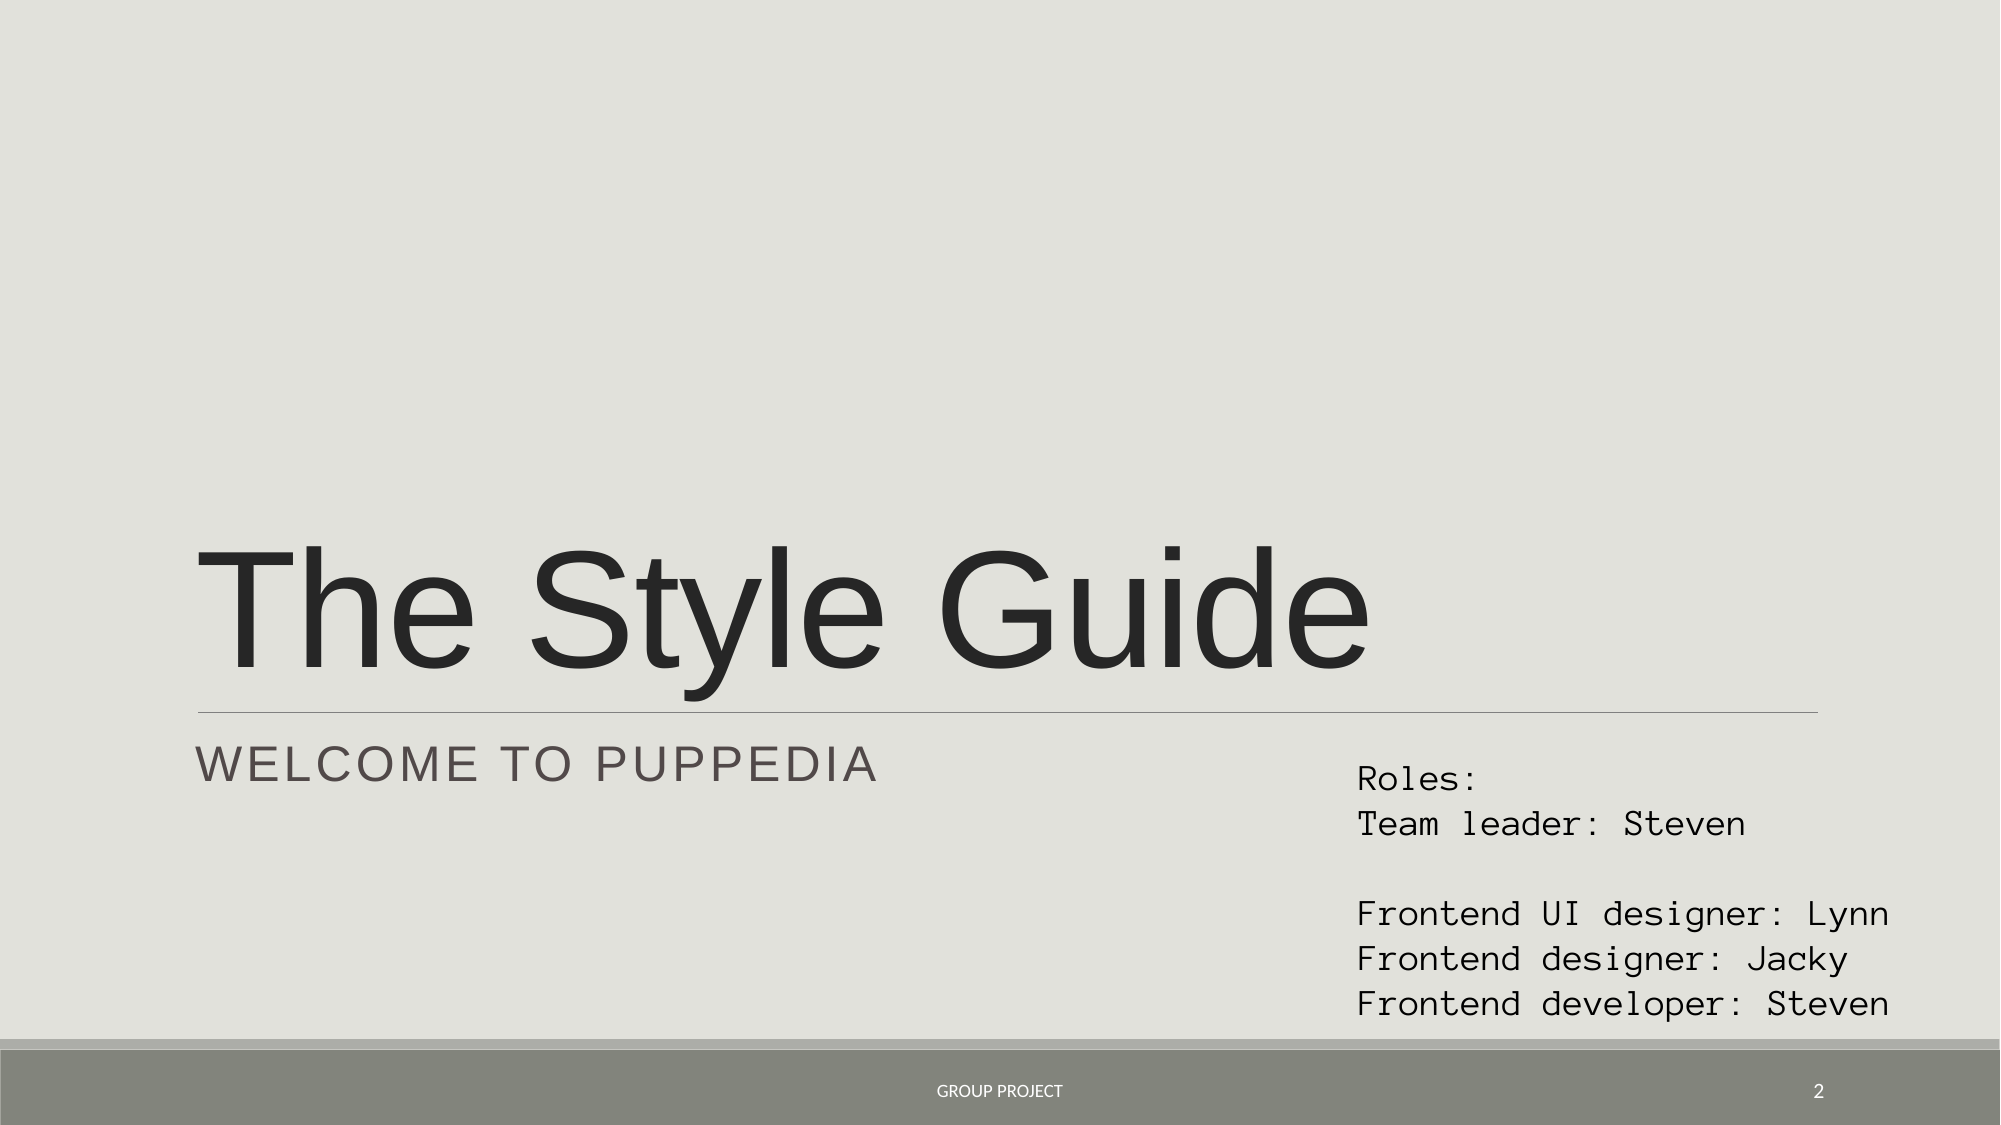

# The Style Guide
Welcome to Puppedia
Roles:
Team leader: Steven
Frontend UI designer: Lynn
Frontend designer: Jacky
Frontend developer: Steven
Group project
2